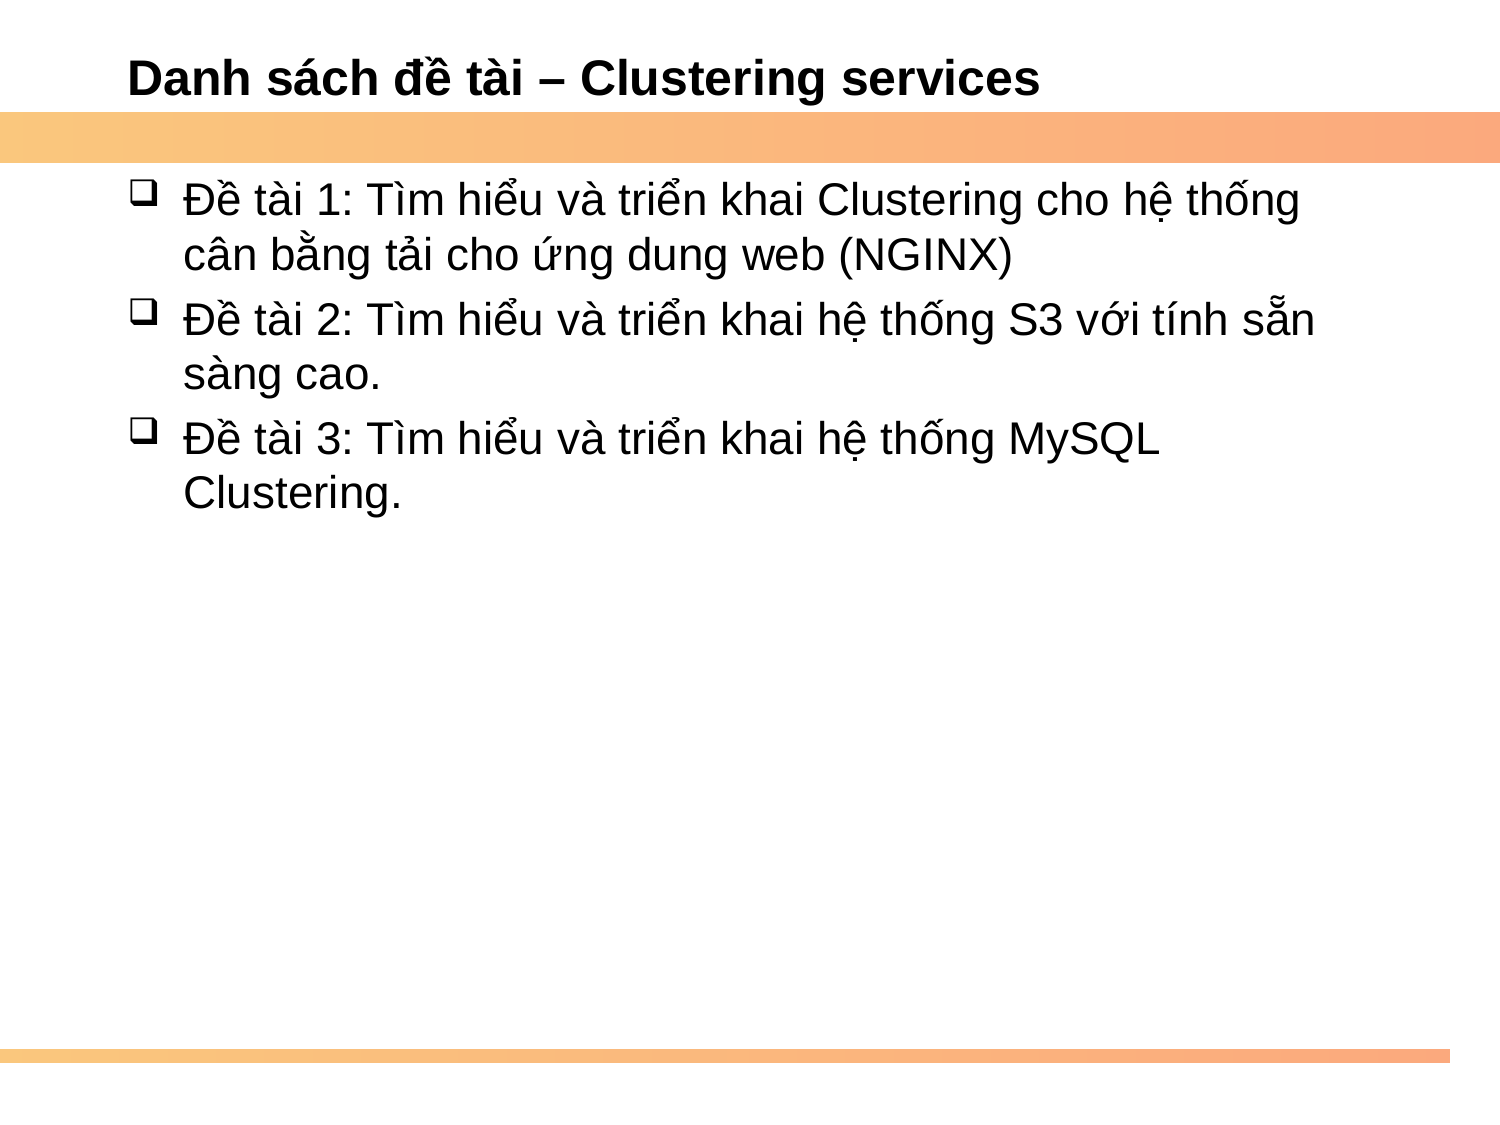

# Danh sách đề tài – Clustering services
Đề tài 1: Tìm hiểu và triển khai Clustering cho hệ thống cân bằng tải cho ứng dung web (NGINX)
Đề tài 2: Tìm hiểu và triển khai hệ thống S3 với tính sẵn sàng cao.
Đề tài 3: Tìm hiểu và triển khai hệ thống MySQL Clustering.